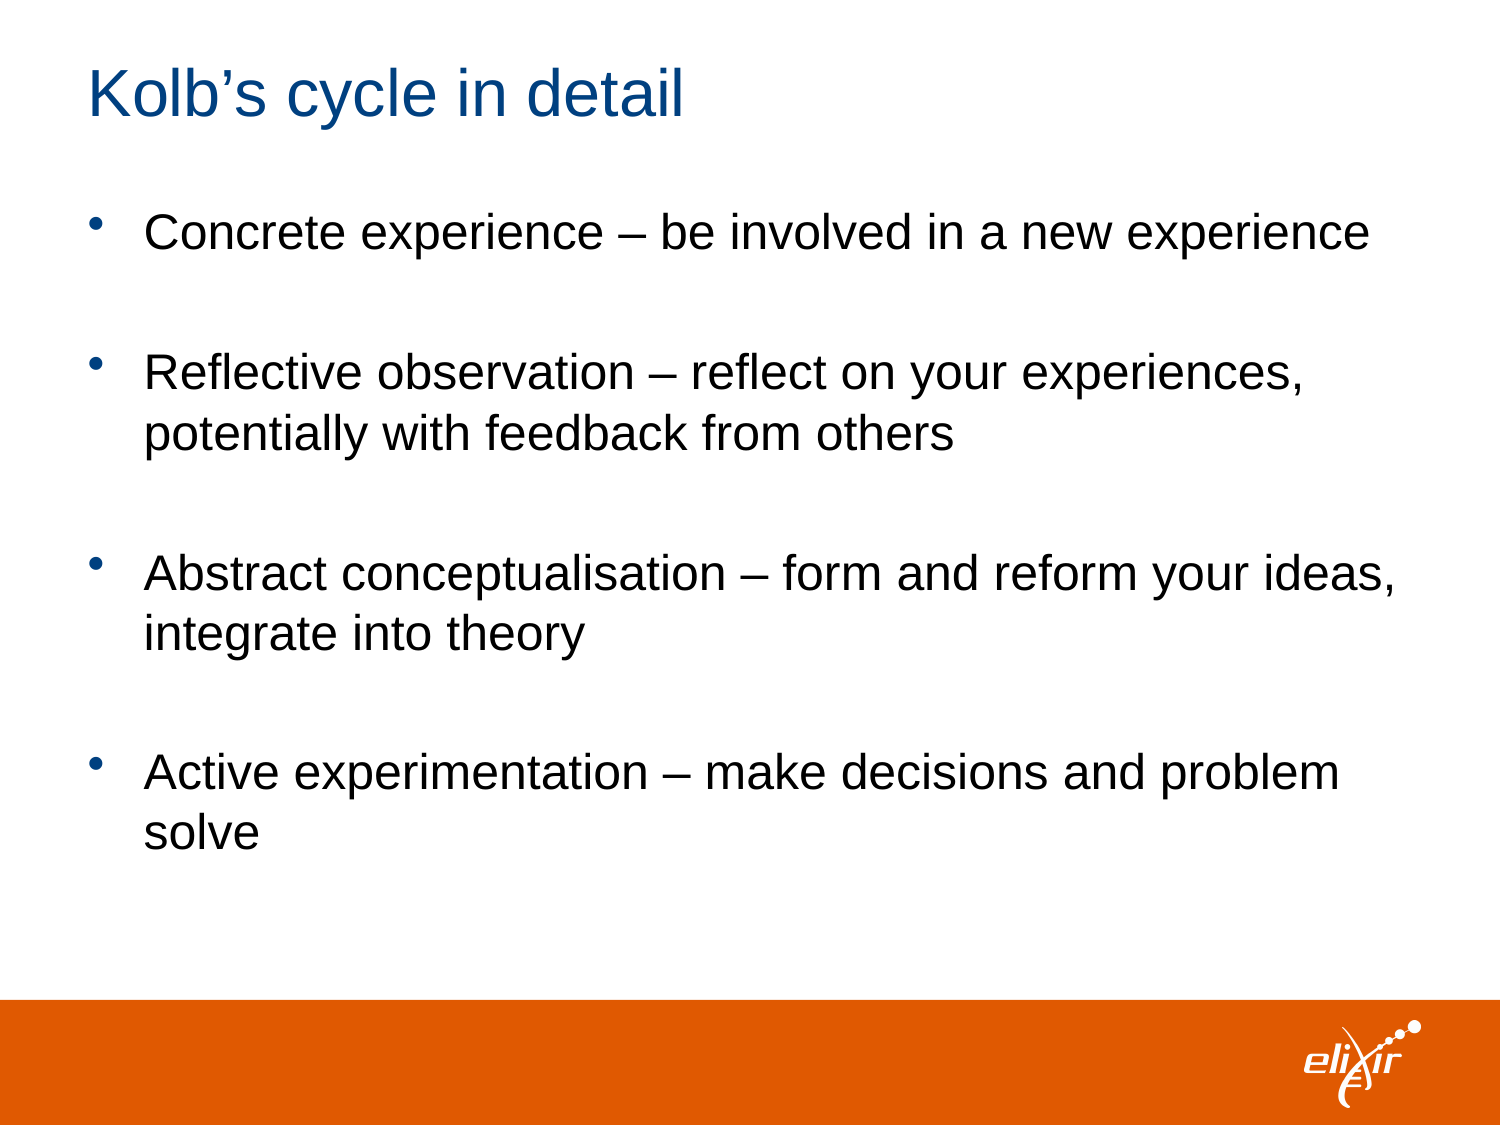

# Kolb’s cycle in detail
Concrete experience – be involved in a new experience

Reflective observation – reflect on your experiences, potentially with feedback from others

Abstract conceptualisation – form and reform your ideas, integrate into theory

Active experimentation – make decisions and problem solve